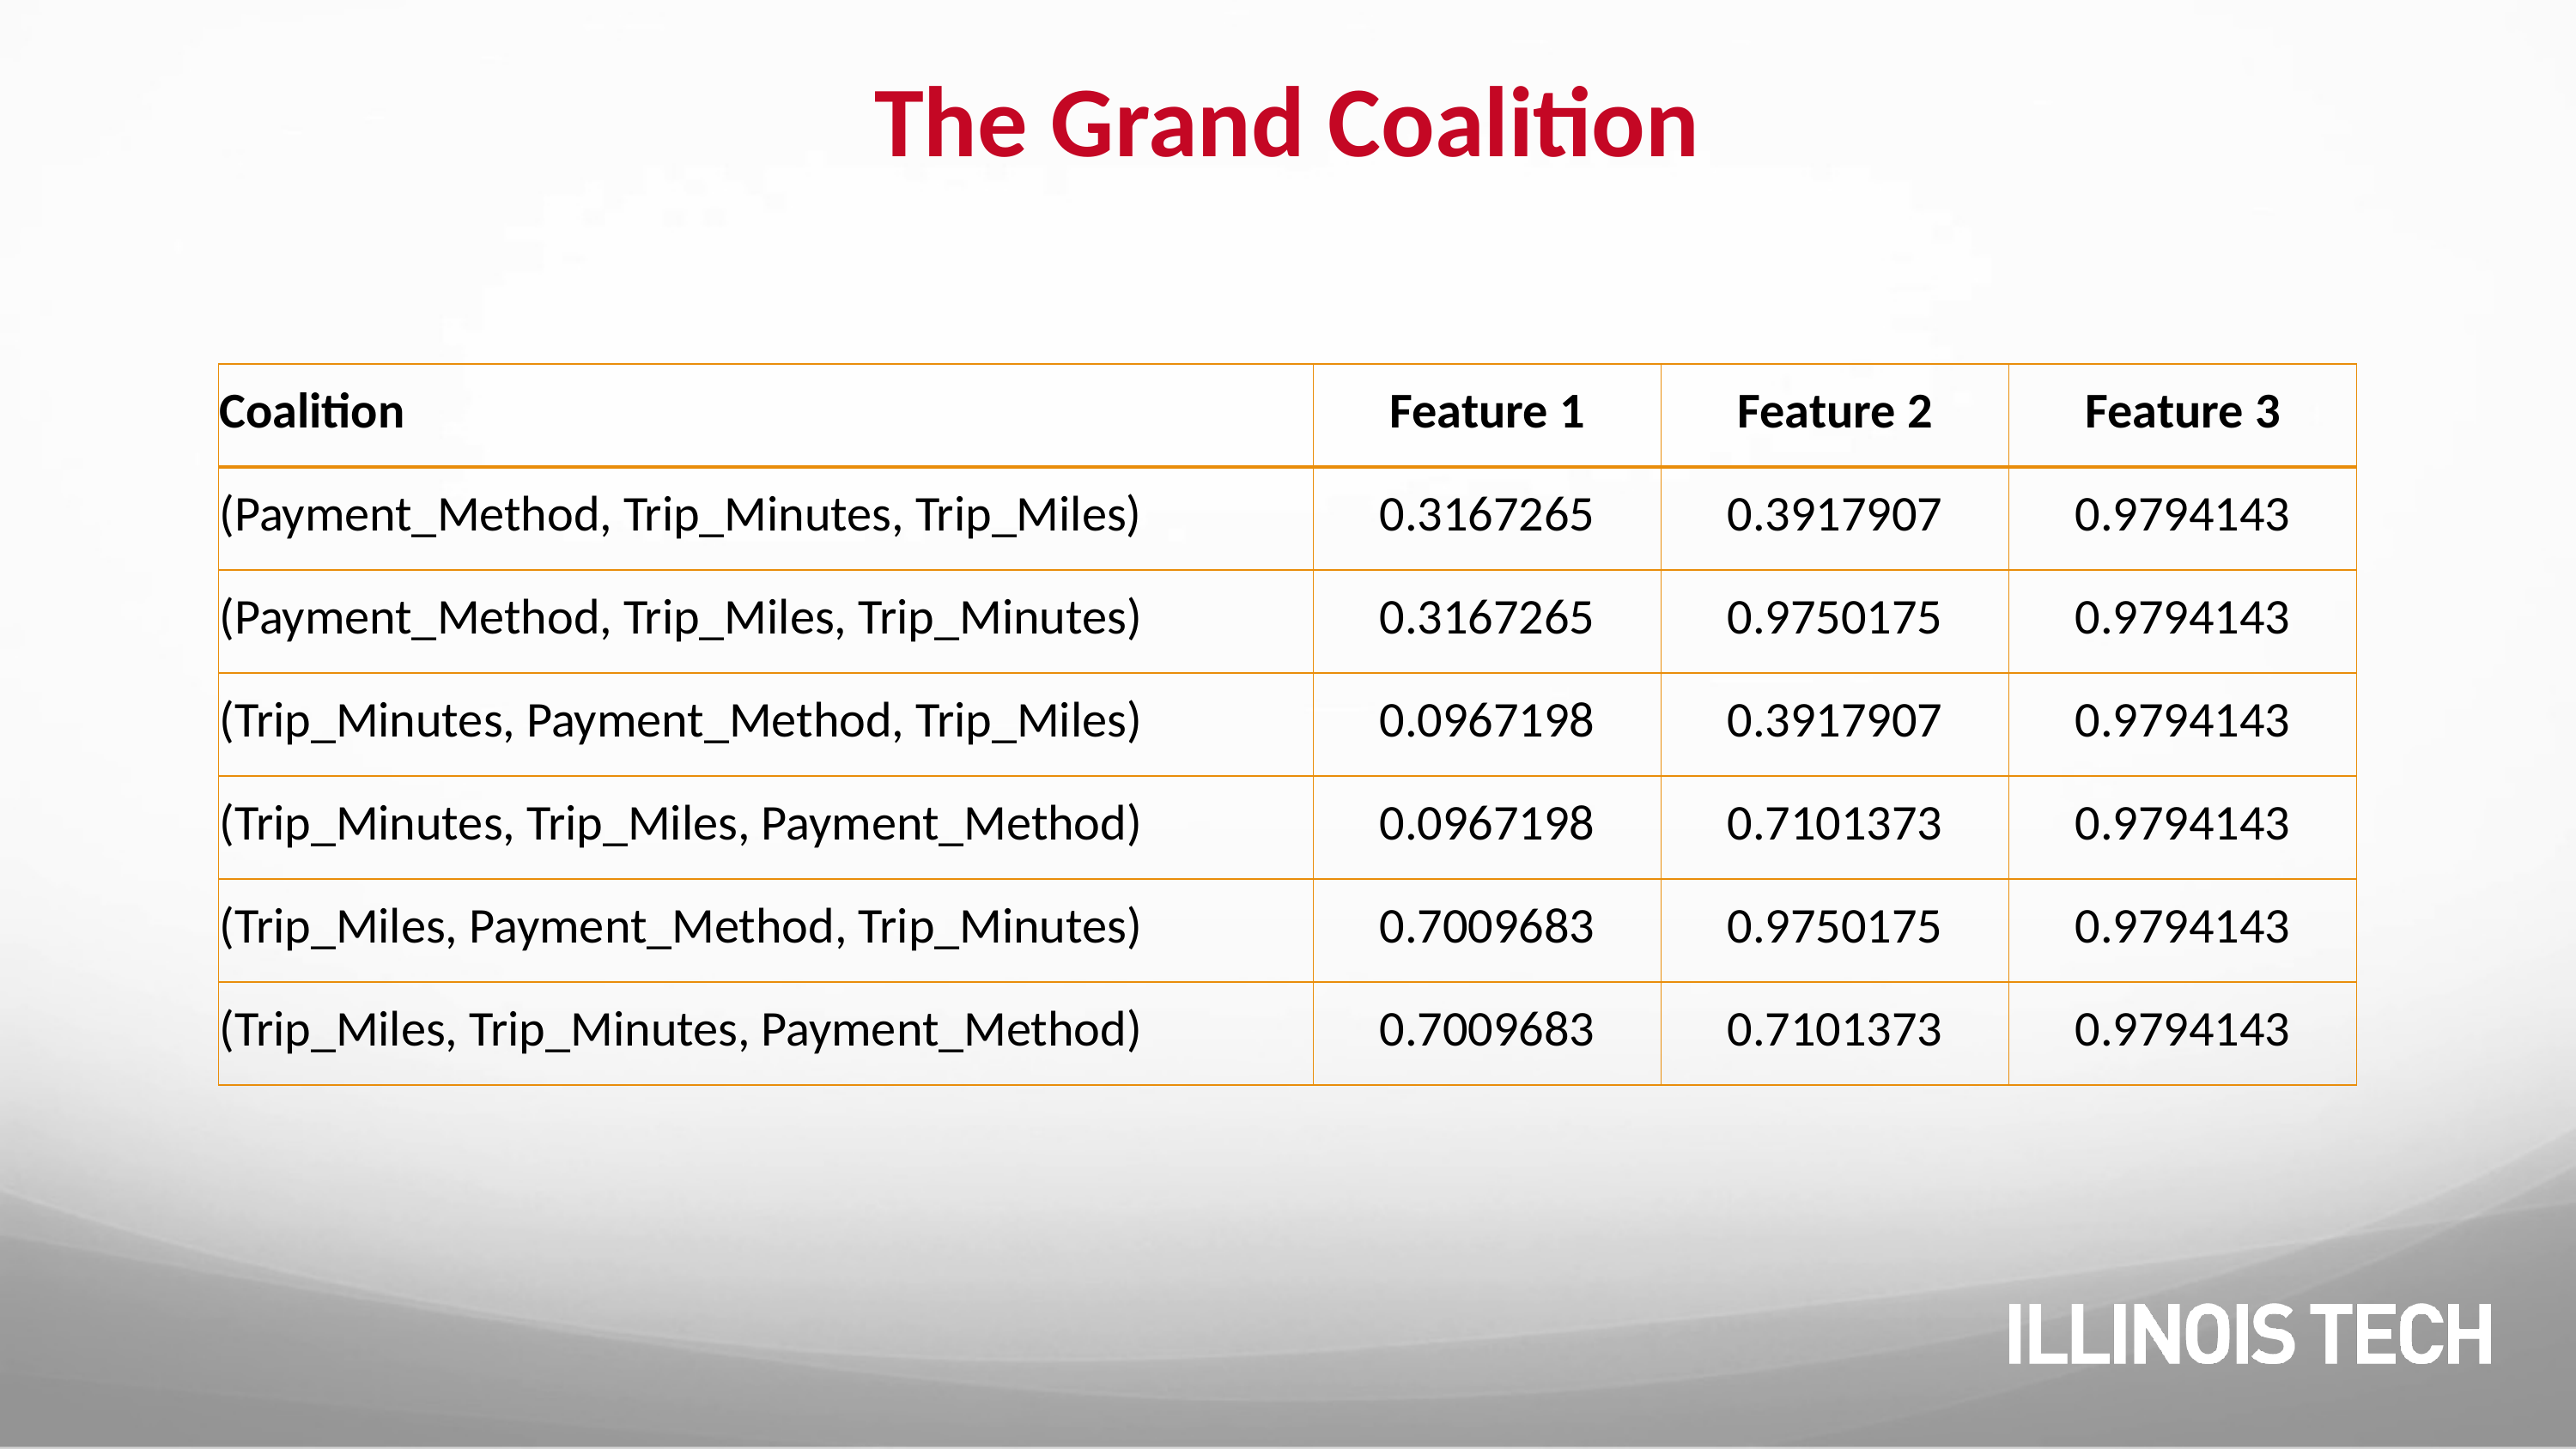

# The Grand Coalition
| Coalition | Feature 1 | Feature 2 | Feature 3 |
| --- | --- | --- | --- |
| (Payment\_Method, Trip\_Minutes, Trip\_Miles) | 0.3167265 | 0.3917907 | 0.9794143 |
| (Payment\_Method, Trip\_Miles, Trip\_Minutes) | 0.3167265 | 0.9750175 | 0.9794143 |
| (Trip\_Minutes, Payment\_Method, Trip\_Miles) | 0.0967198 | 0.3917907 | 0.9794143 |
| (Trip\_Minutes, Trip\_Miles, Payment\_Method) | 0.0967198 | 0.7101373 | 0.9794143 |
| (Trip\_Miles, Payment\_Method, Trip\_Minutes) | 0.7009683 | 0.9750175 | 0.9794143 |
| (Trip\_Miles, Trip\_Minutes, Payment\_Method) | 0.7009683 | 0.7101373 | 0.9794143 |